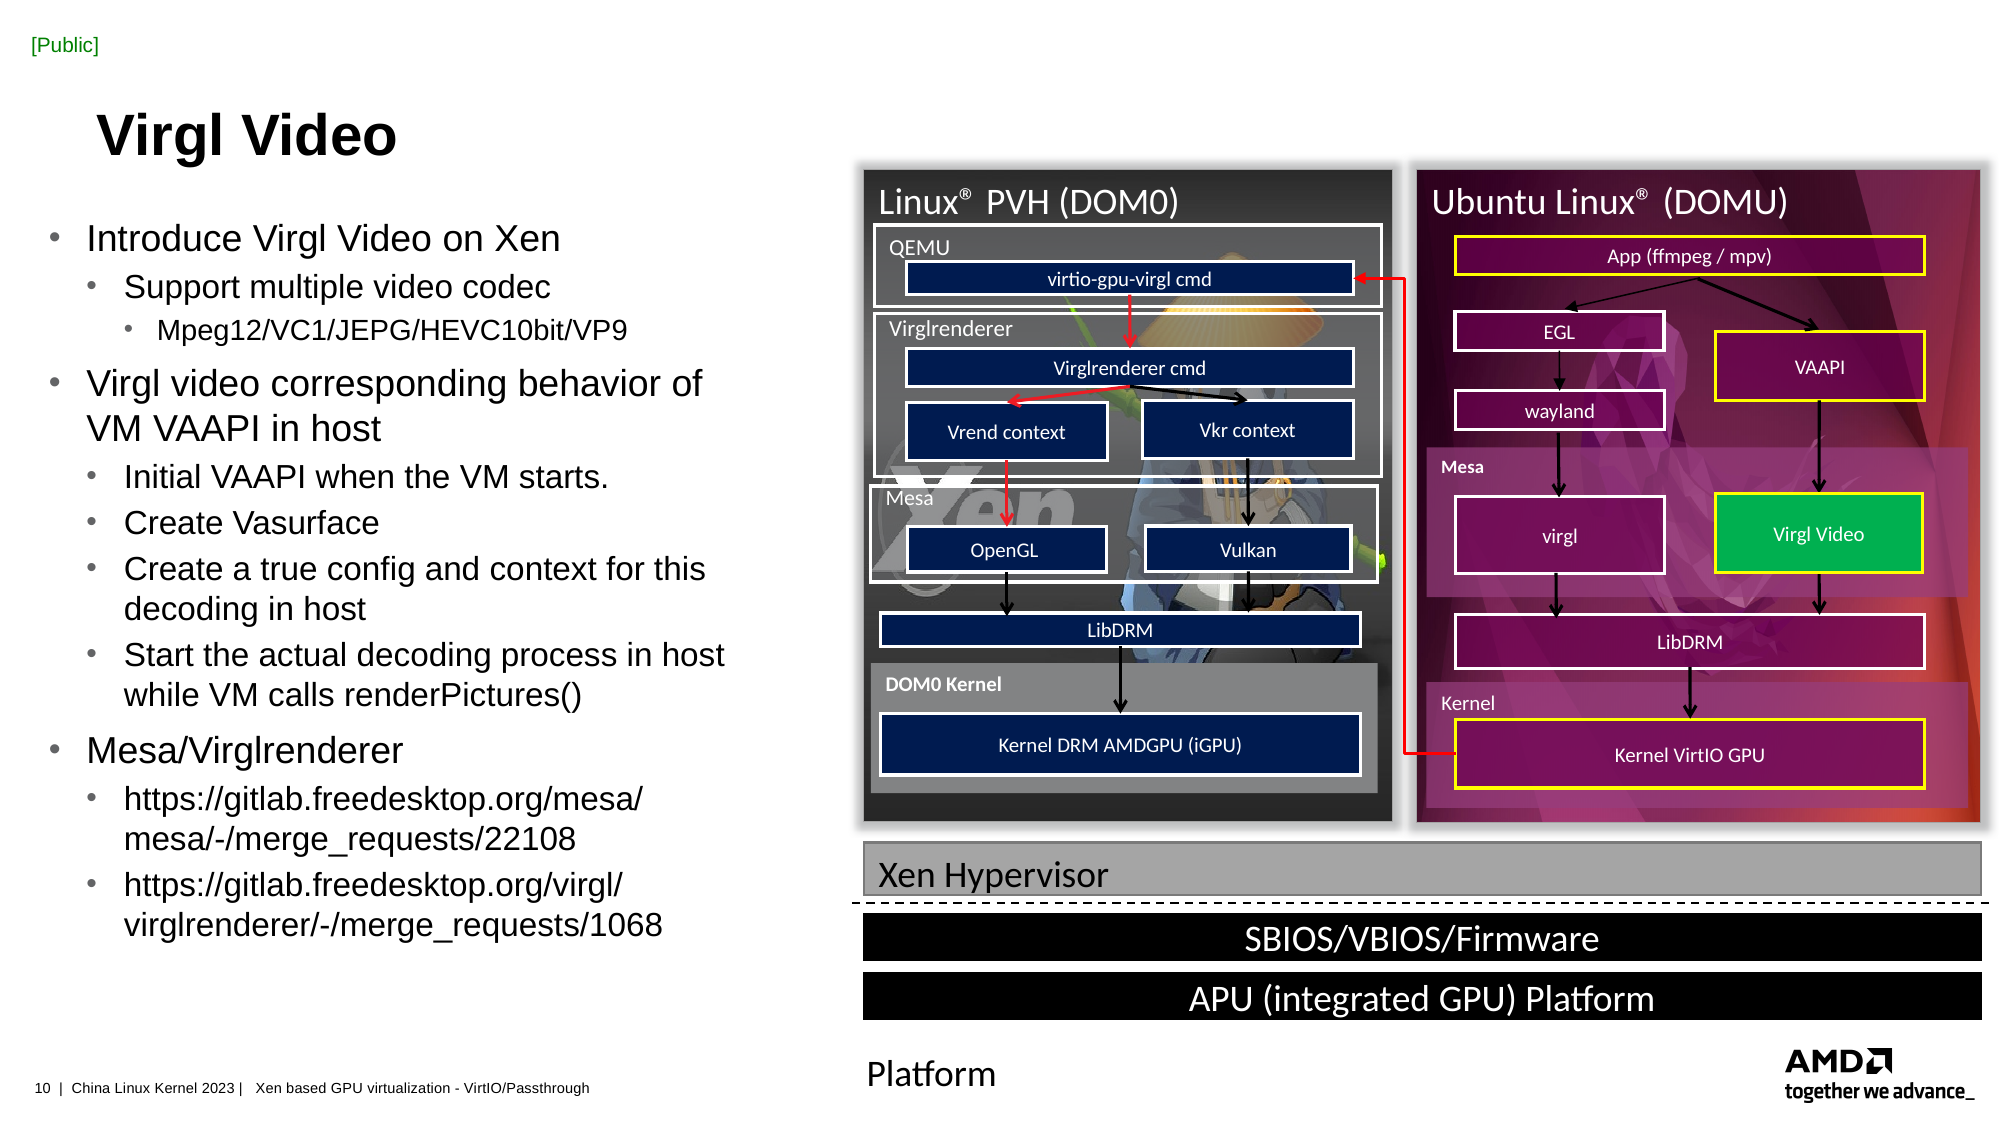

# Virgl Video
Ubuntu Linux® (DOMU)
Linux® PVH (DOM0)
Introduce Virgl Video on Xen
Support multiple video codec
Mpeg12/VC1/JEPG/HEVC10bit/VP9
Virgl video corresponding behavior of  VM VAAPI in host
Initial VAAPI when the VM starts.
Create Vasurface
Create a true config and context for this decoding in host
Start the actual decoding process in host while VM calls renderPictures()
Mesa/Virglrenderer
https://gitlab.freedesktop.org/mesa/mesa/-/merge_requests/22108
https://gitlab.freedesktop.org/virgl/virglrenderer/-/merge_requests/1068

QEMU

App (ffmpeg / mpv)
virtio-gpu-virgl cmd
EGL
Virglrenderer

VAAPI
Virglrenderer cmd
wayland
Vkr context
Vrend context
Mesa

Mesa

Virgl Video
virgl
Vulkan
OpenGL
LibDRM
LibDRM
DOM0 Kernel
Kernel

Kernel DRM AMDGPU (iGPU)
Kernel VirtIO GPU
Xen Hypervisor
SBIOS/VBIOS/Firmware
APU (integrated GPU) Platform
Platform